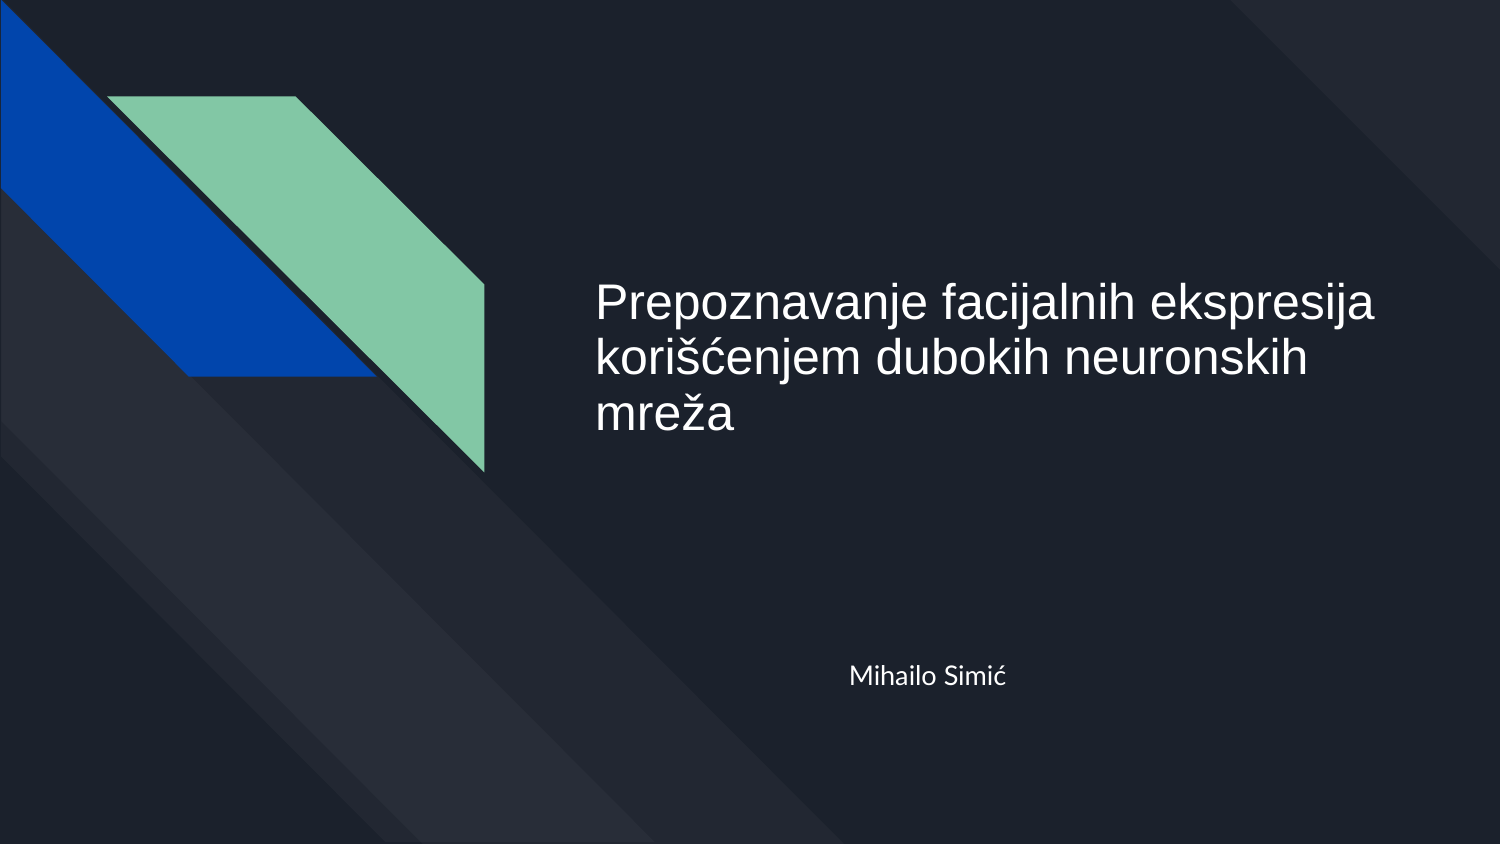

# Prepoznavanje facijalnih ekspresija korišćenjem dubokih neuronskih mreža
Mihailo Simić